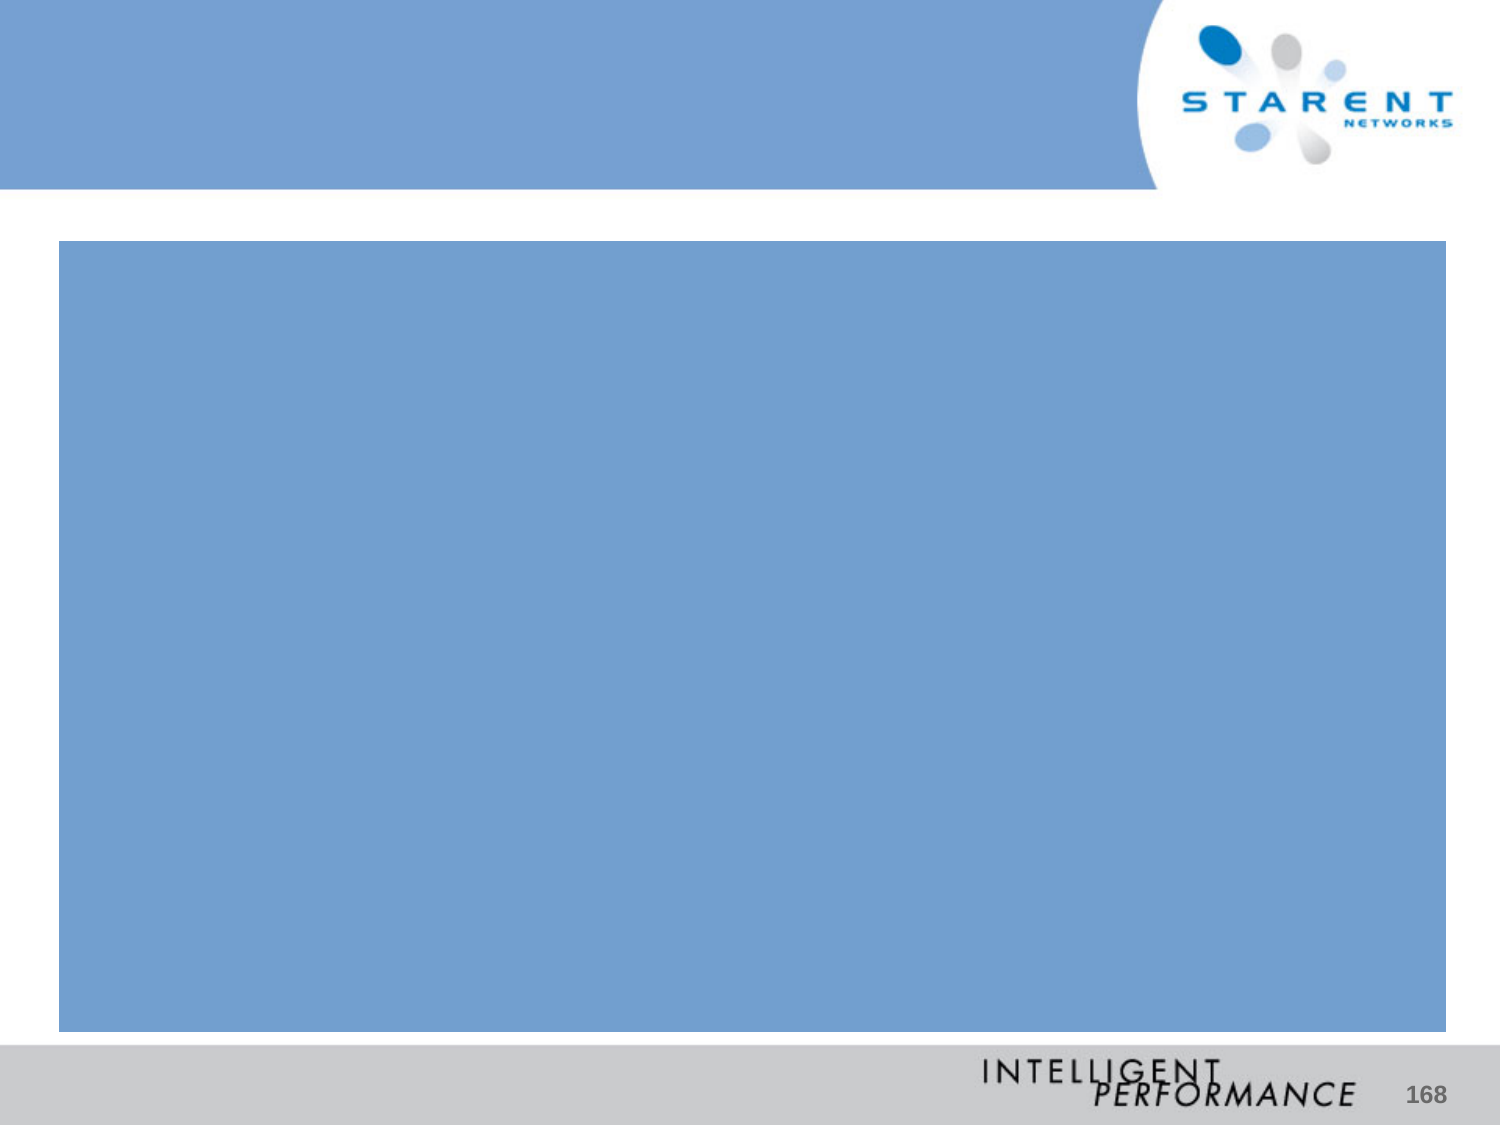

#
NAME: B Smith
ADDRESS: 1515 Adela Lein, Las Vegas, NV 89132
EMAIL_ADDRESS: bsmith@work.com

Name: Bob Smith
DATE OF BIRTH:  12/11/1978
EMAIL_ADDRESS: bsmith@work.com

Bob Smith
DATE OF BIRTH: 11/12/1978
Address:  1515 Adela Lane, Las Vegas, NV 89111
PHONE Number: 702-919-1300

-----------------------------------------------------